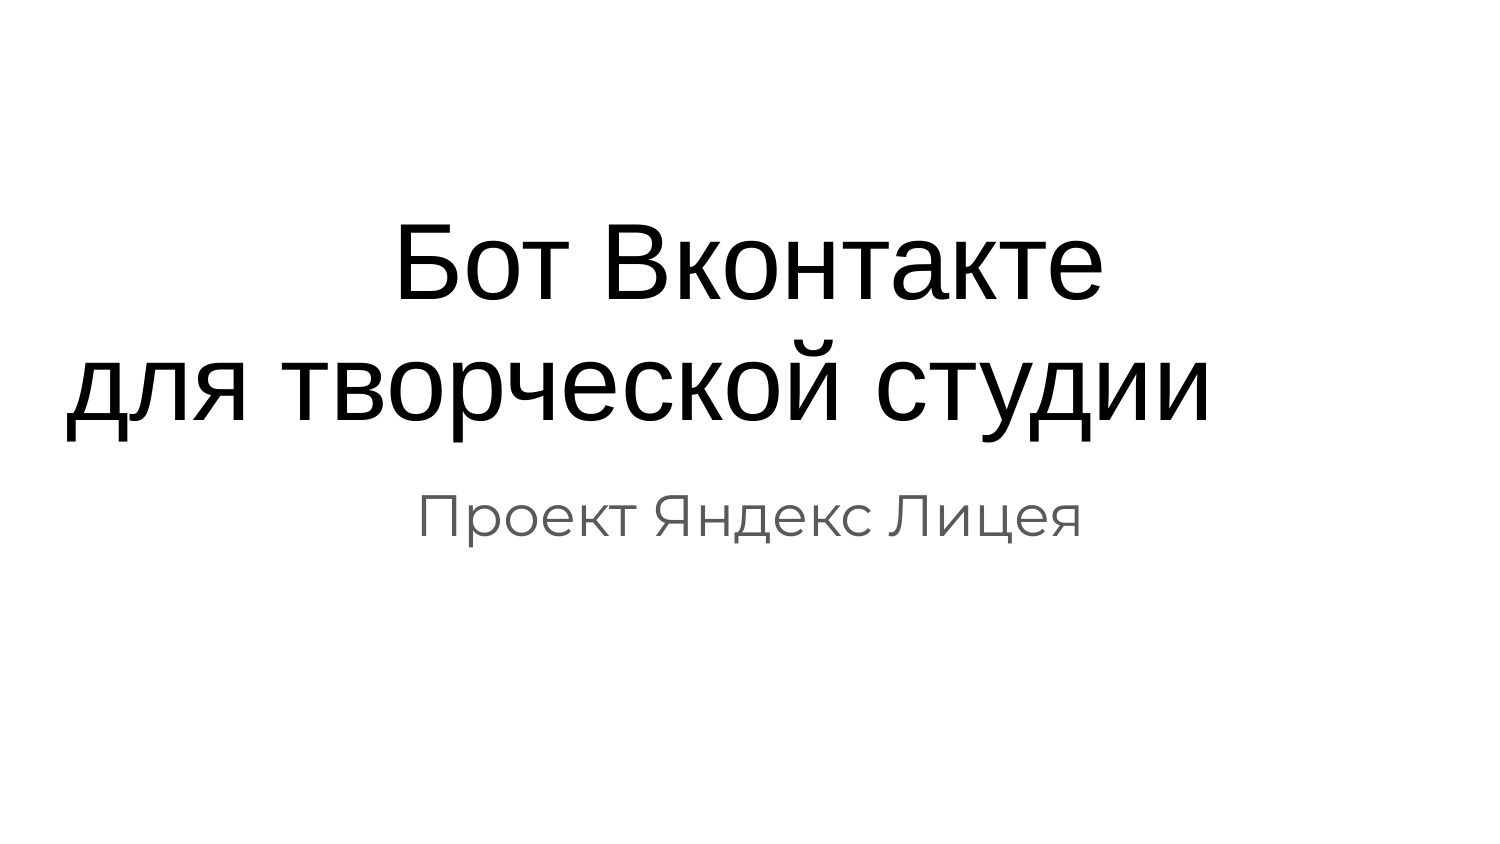

# Бот Вконтакте
для творческой студии
Проект Яндекс Лицея